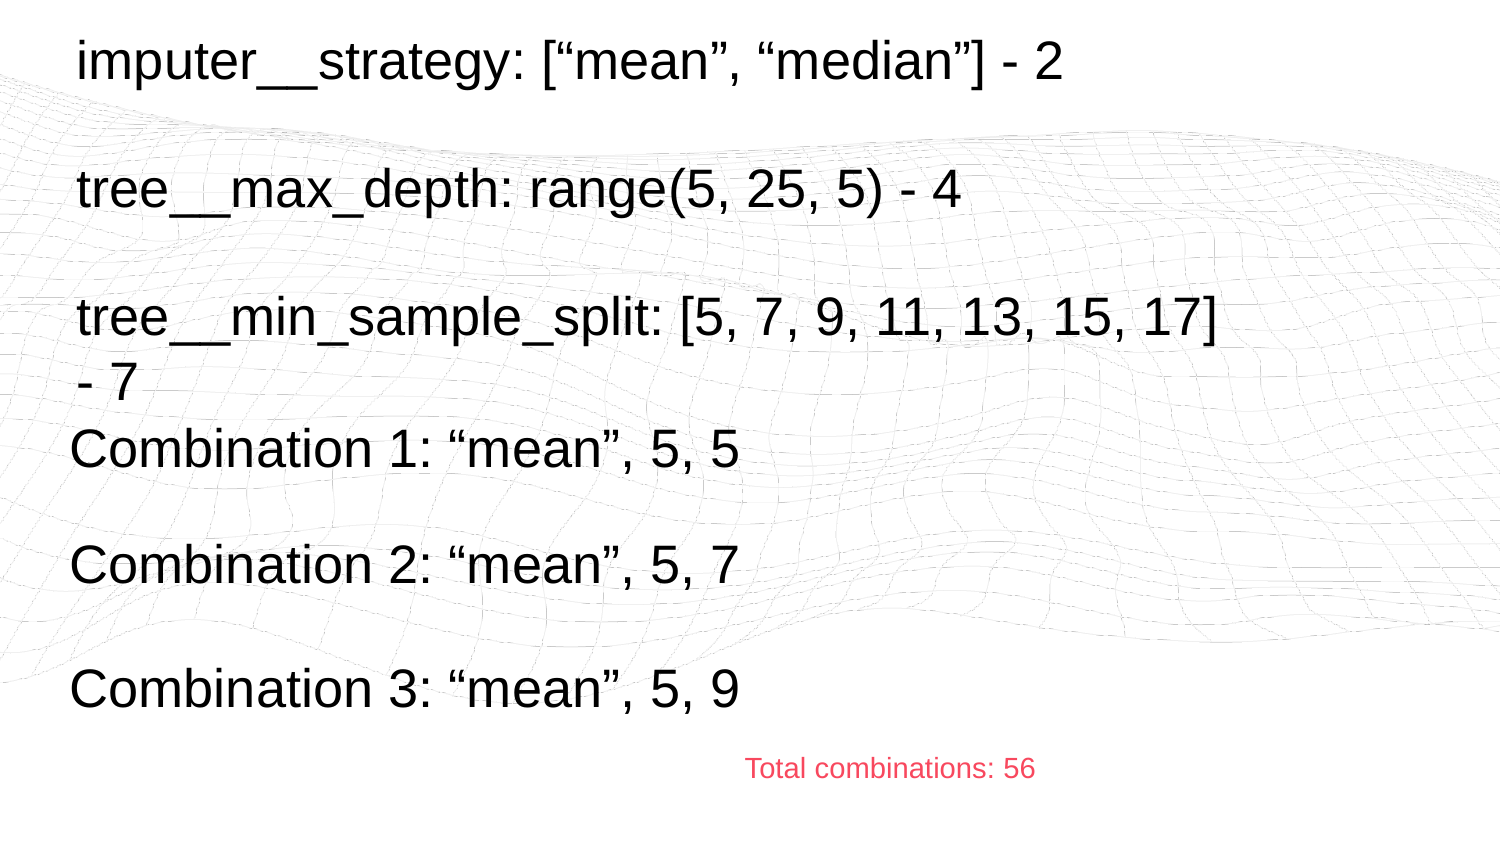

imputer__strategy: [“mean”, “median”] - 2
tree__max_depth: range(5, 25, 5) - 4
tree__min_sample_split: [5, 7, 9, 11, 13, 15, 17] - 7
Combination 1: “mean”, 5, 5
Combination 2: “mean”, 5, 7
Combination 3: “mean”, 5, 9
Total combinations: 56